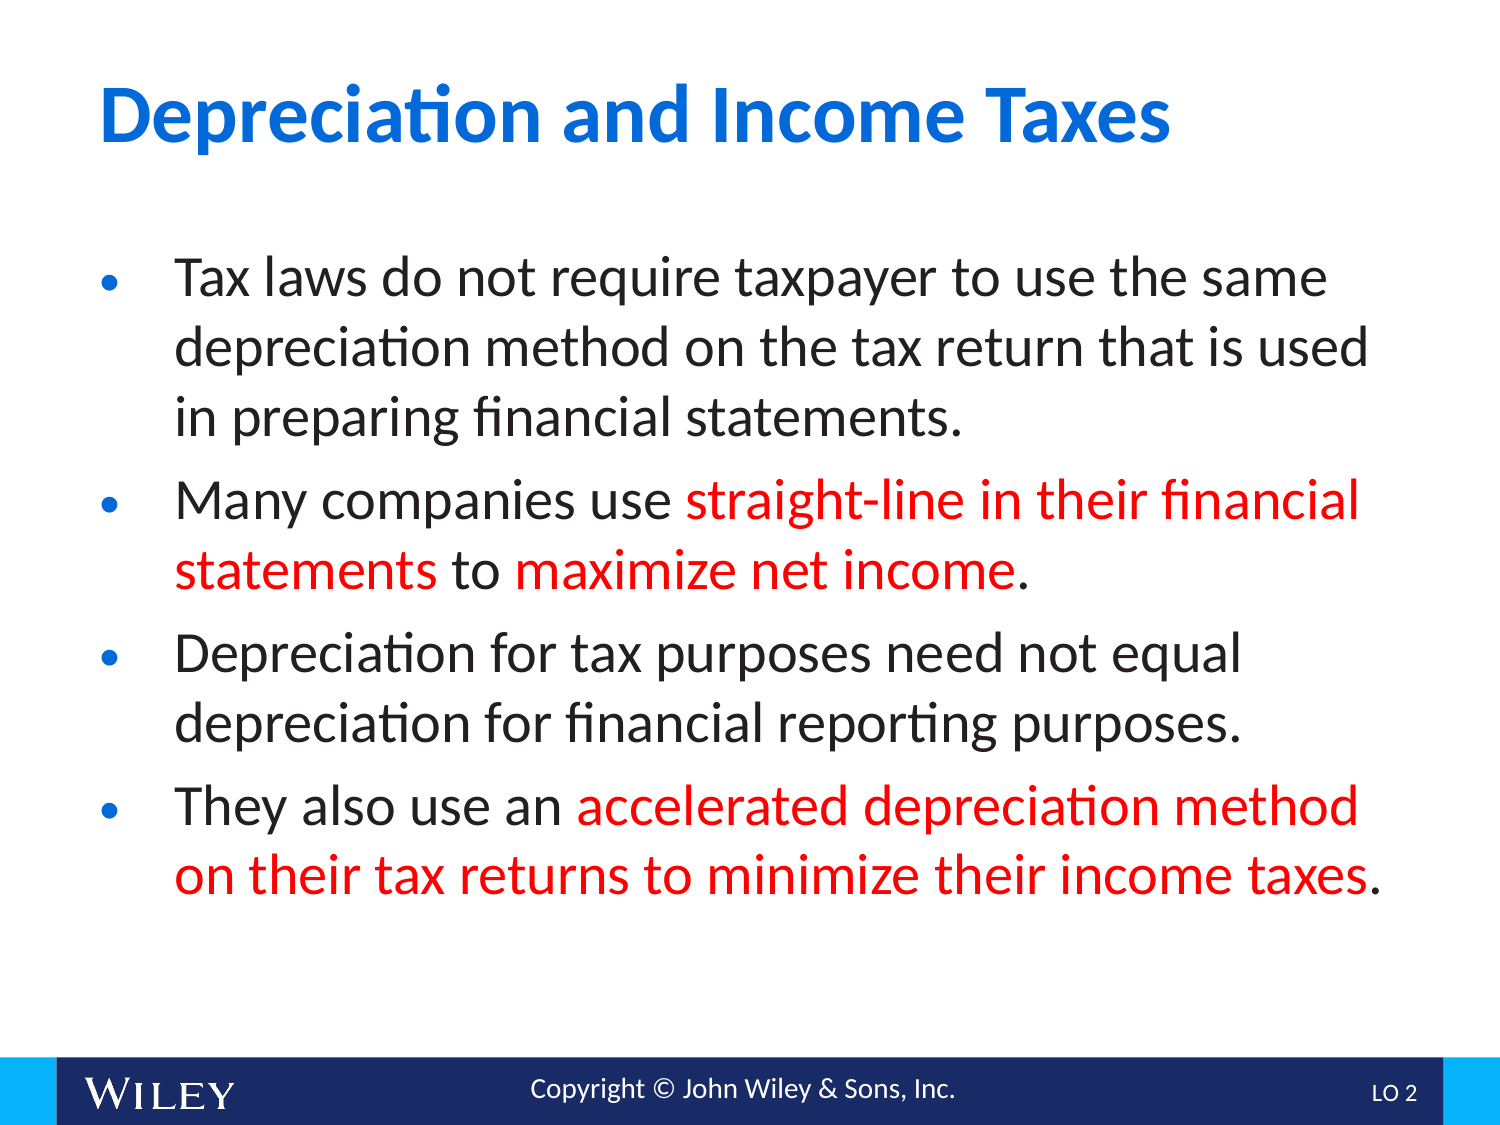

# Depreciation and Income Taxes
Tax laws do not require taxpayer to use the same depreciation method on the tax return that is used in preparing financial statements.
Many companies use straight-line in their financial statements to maximize net income.
Depreciation for tax purposes need not equal depreciation for financial reporting purposes.
They also use an accelerated depreciation method on their tax returns to minimize their income taxes.
L O 2